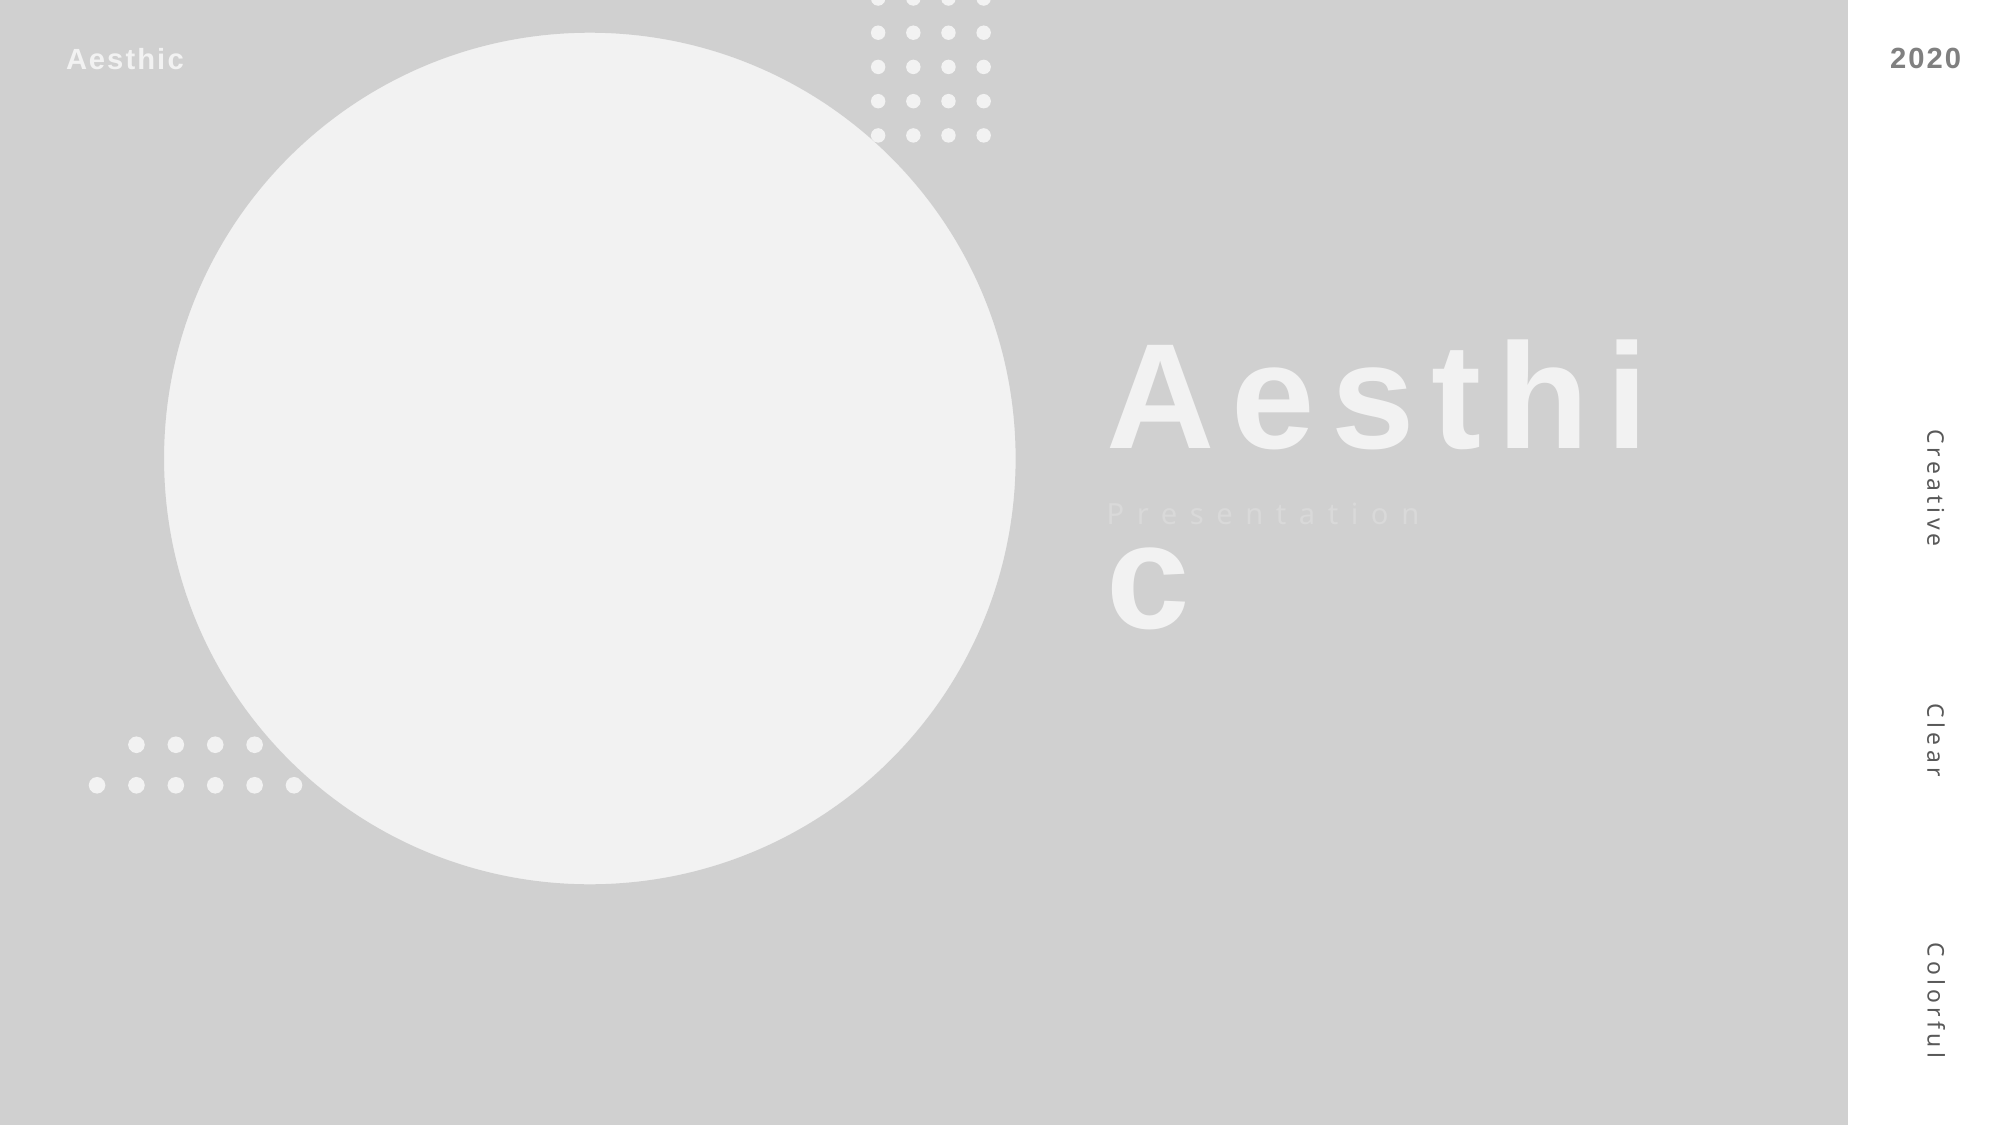

2020
Aesthic
Aesthic
Creative
Clear
Colorful
Presentation